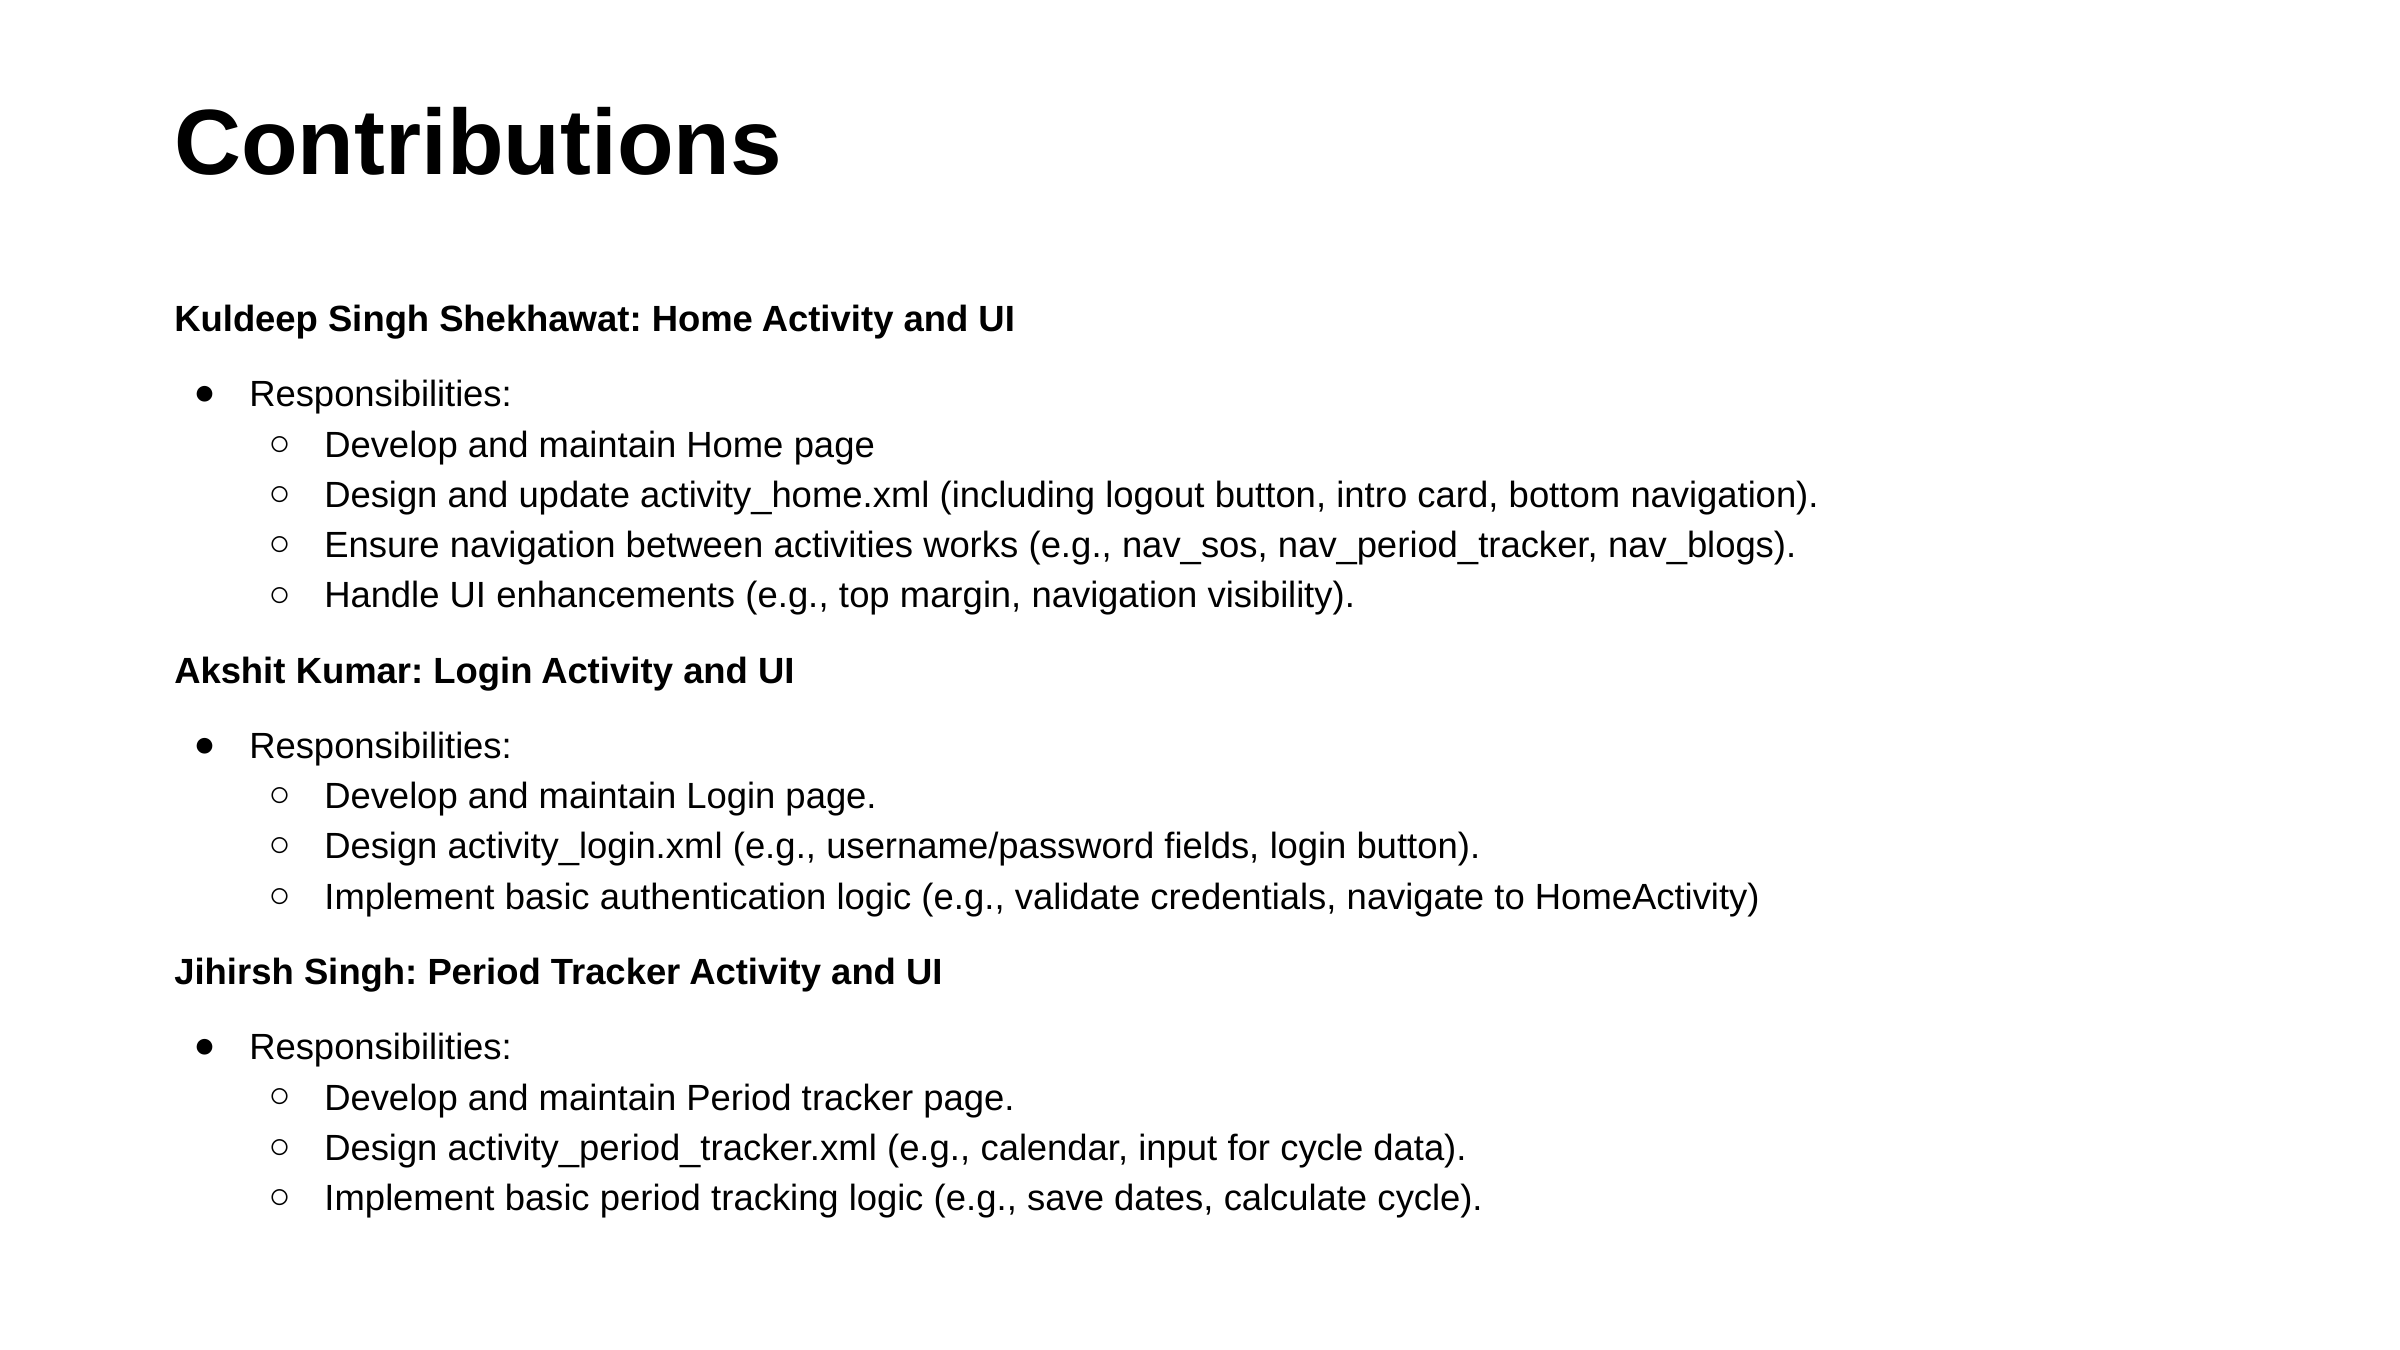

Contributions
Kuldeep Singh Shekhawat: Home Activity and UI
Responsibilities:
Develop and maintain Home page
Design and update activity_home.xml (including logout button, intro card, bottom navigation).
Ensure navigation between activities works (e.g., nav_sos, nav_period_tracker, nav_blogs).
Handle UI enhancements (e.g., top margin, navigation visibility).
Akshit Kumar: Login Activity and UI
Responsibilities:
Develop and maintain Login page.
Design activity_login.xml (e.g., username/password fields, login button).
Implement basic authentication logic (e.g., validate credentials, navigate to HomeActivity)
Jihirsh Singh: Period Tracker Activity and UI
Responsibilities:
Develop and maintain Period tracker page.
Design activity_period_tracker.xml (e.g., calendar, input for cycle data).
Implement basic period tracking logic (e.g., save dates, calculate cycle).